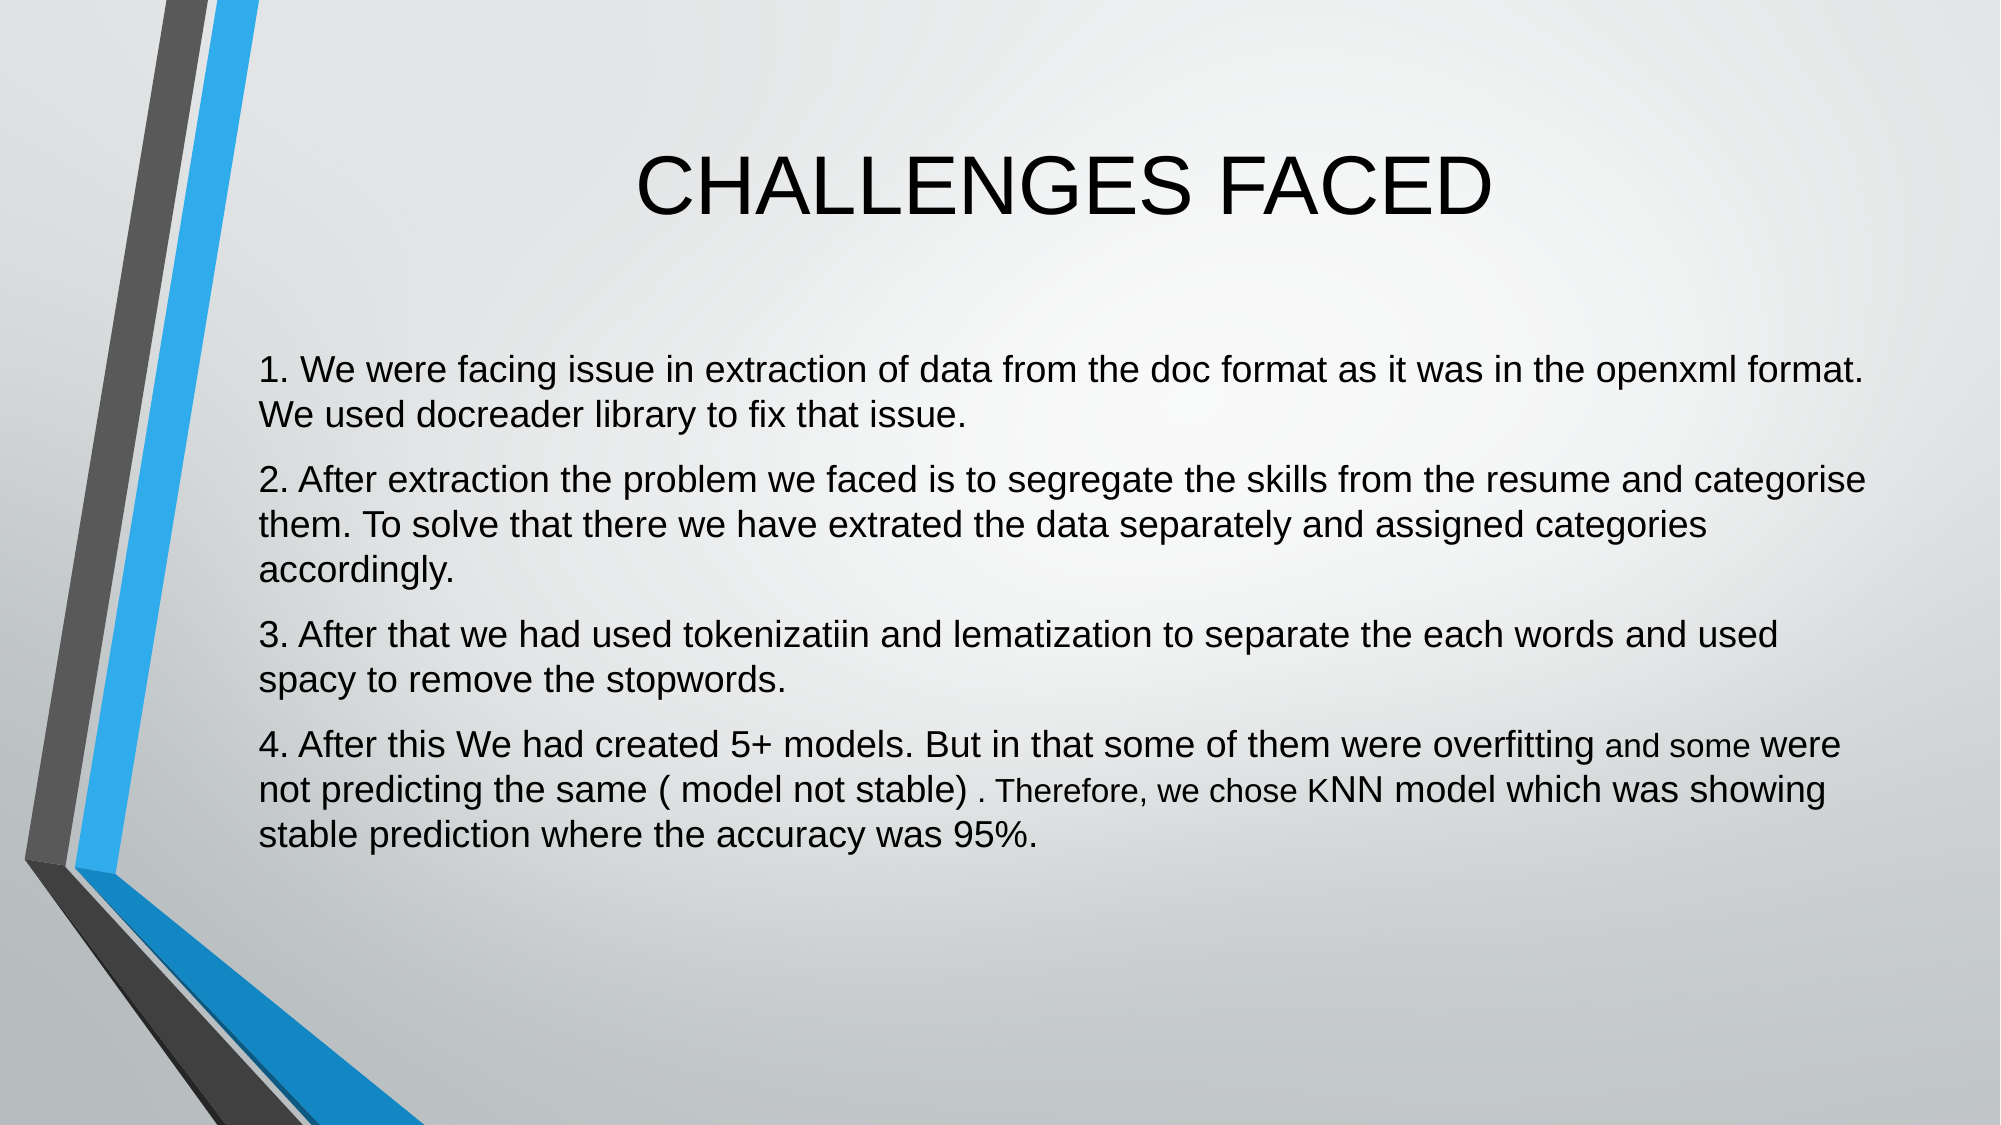

# CHALLENGES FACED
1. We were facing issue in extraction of data from the doc format as it was in the openxml format. We used docreader library to fix that issue.
2. After extraction the problem we faced is to segregate the skills from the resume and categorise them. To solve that there we have extrated the data separately and assigned categories accordingly.
3. After that we had used tokenizatiin and lematization to separate the each words and used spacy to remove the stopwords.
4. After this We had created 5+ models. But in that some of them were overfitting and some were not predicting the same ( model not stable) . Therefore, we chose KNN model which was showing stable prediction where the accuracy was 95%.